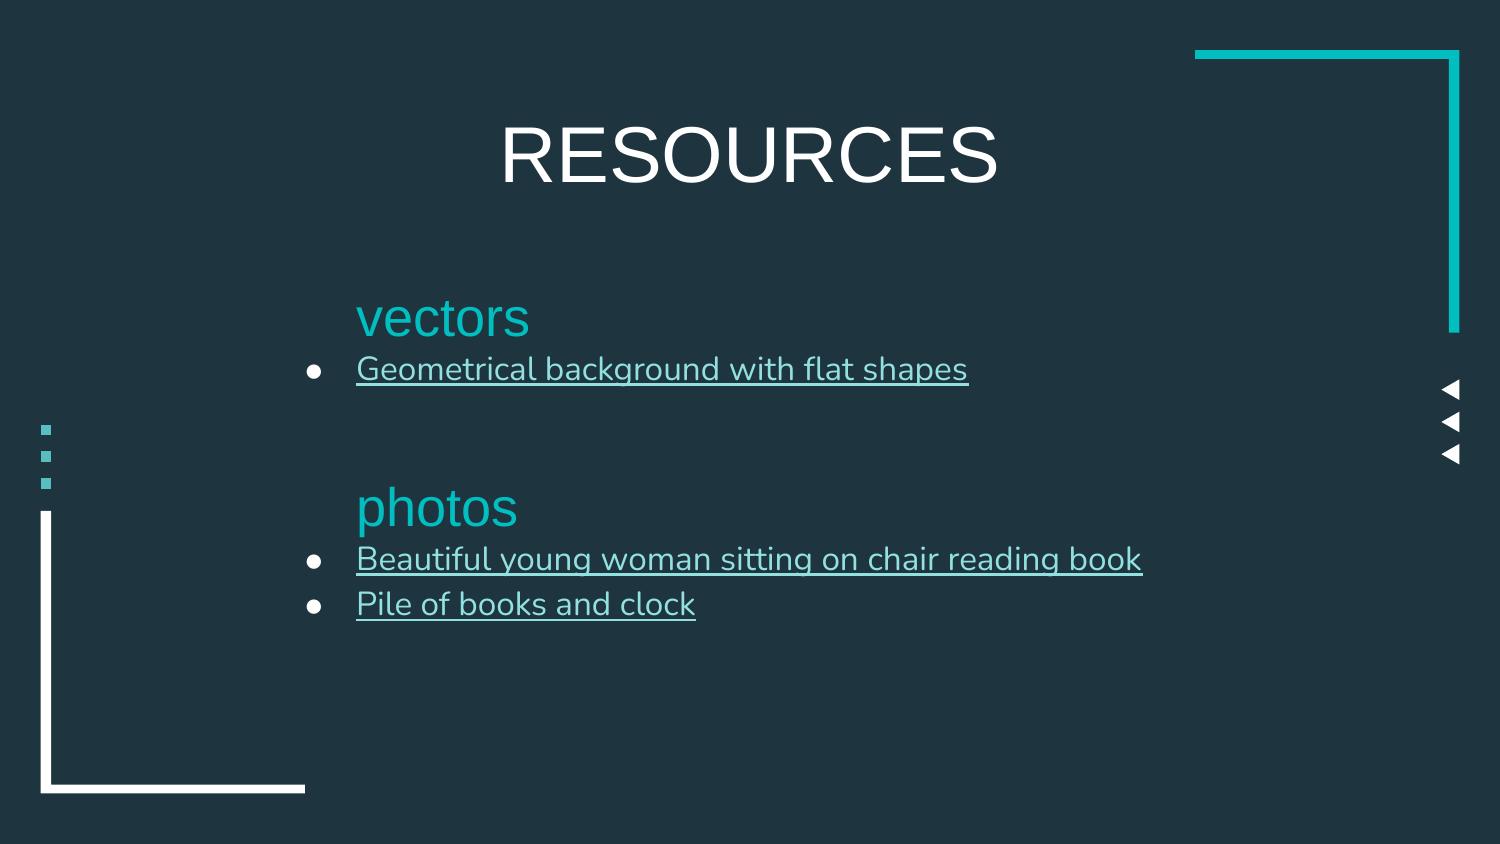

# RESOURCES
vectors
Geometrical background with flat shapes

photos
Beautiful young woman sitting on chair reading book
Pile of books and clock